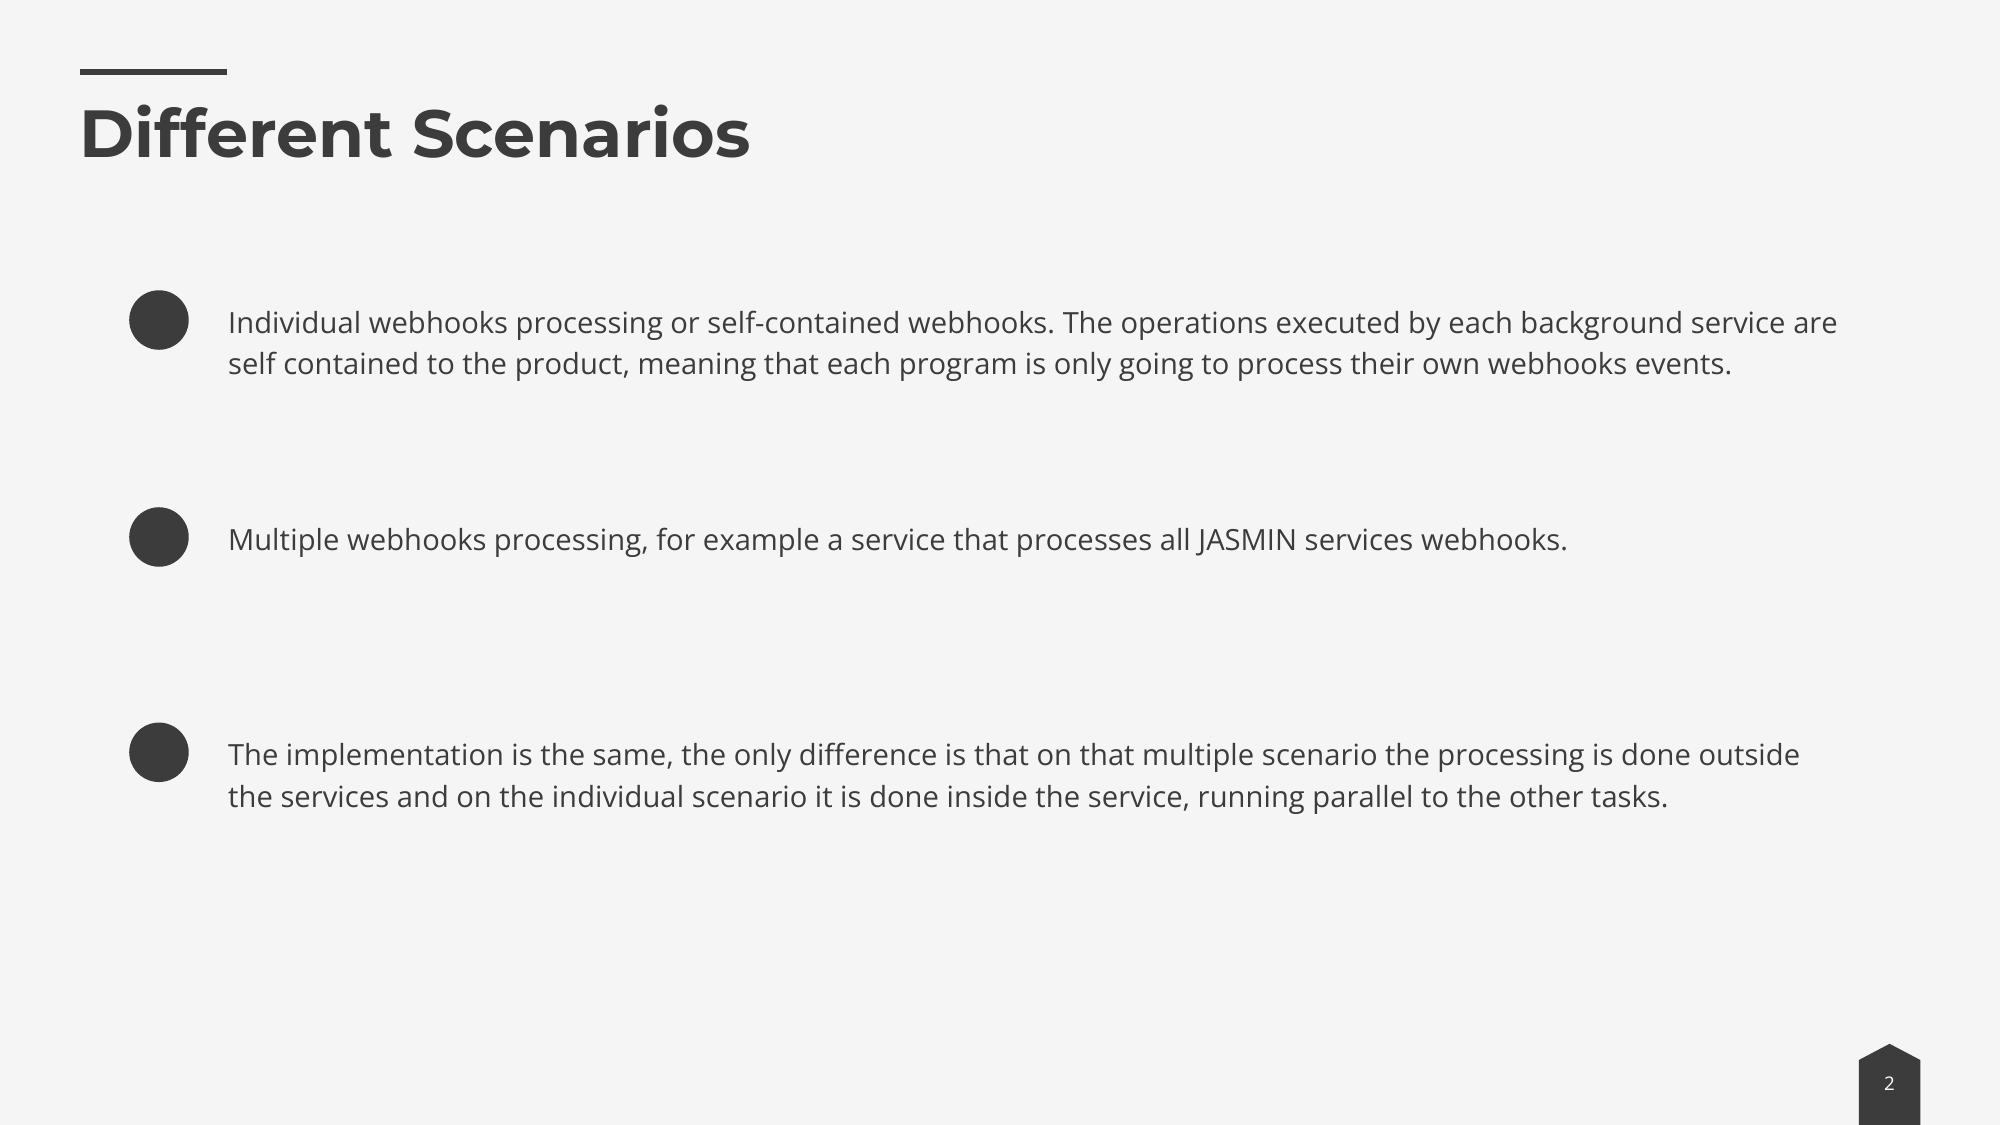

# Different Scenarios
Individual webhooks processing or self-contained webhooks. The operations executed by each background service are self contained to the product, meaning that each program is only going to process their own webhooks events.

Multiple webhooks processing, for example a service that processes all JASMIN services webhooks.

The implementation is the same, the only difference is that on that multiple scenario the processing is done outside the services and on the individual scenario it is done inside the service, running parallel to the other tasks.

2